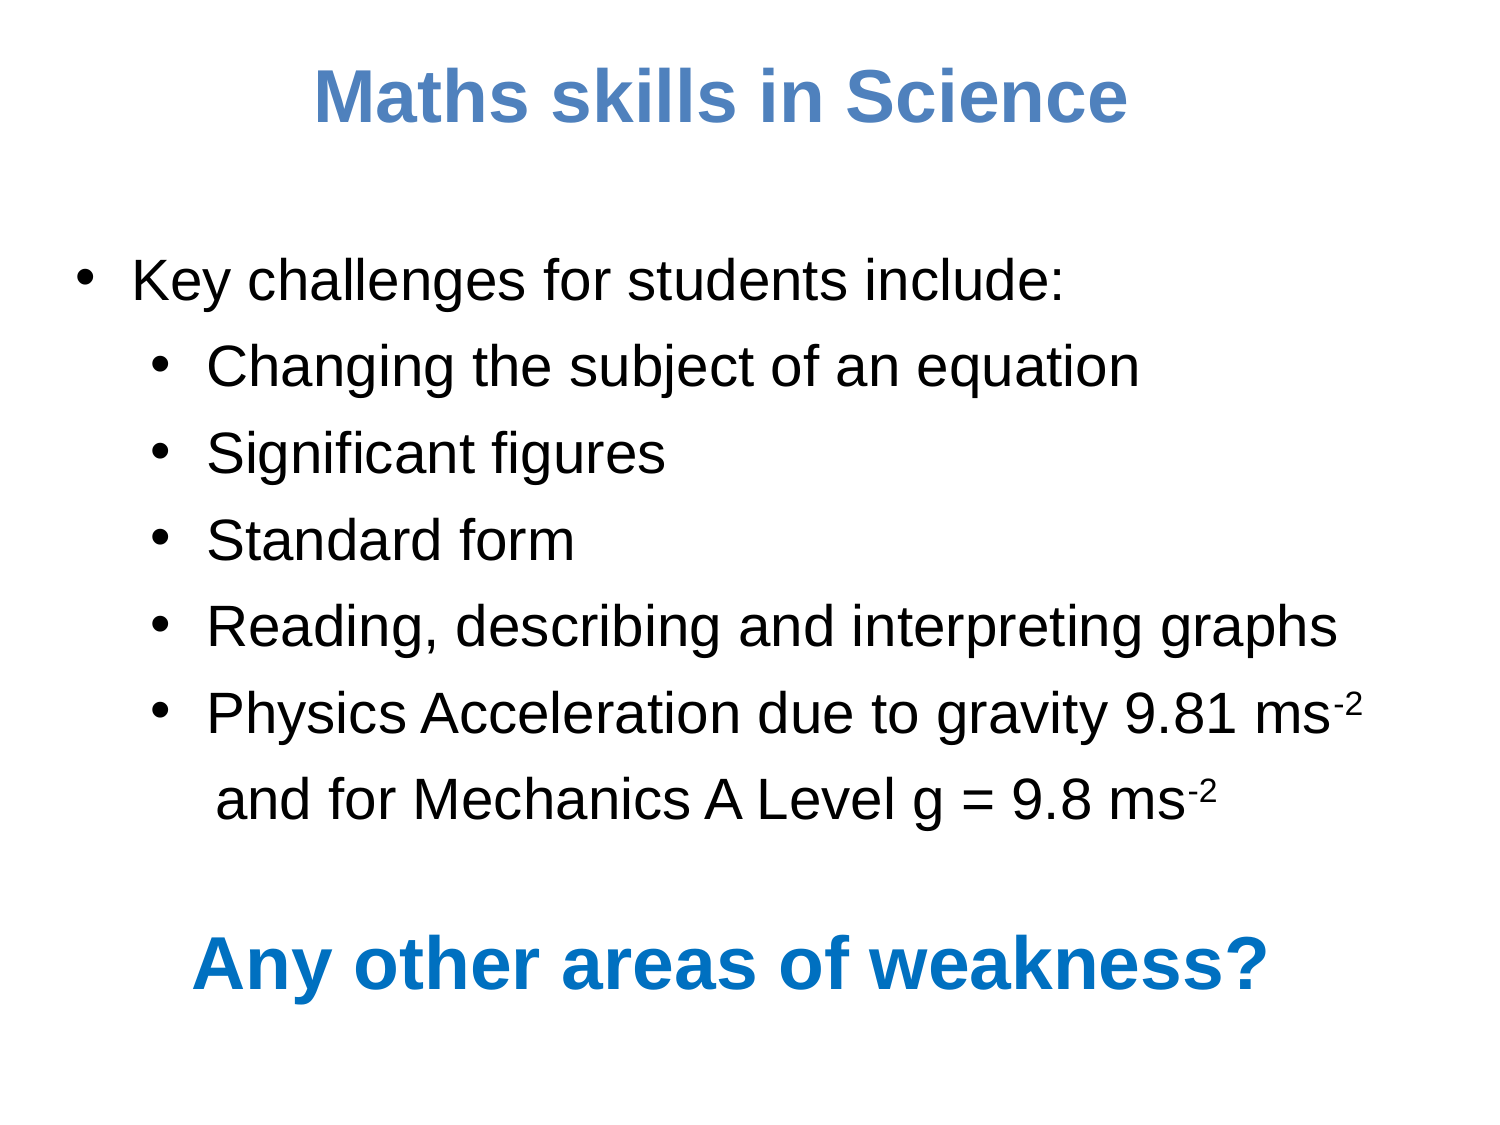

# Maths skills in Science

Key challenges for students include:
Changing the subject of an equation
Significant figures
Standard form
Reading, describing and interpreting graphs
Physics Acceleration due to gravity 9.81 ms-2
    and for Mechanics A Level g = 9.8 ms-2

  Any other areas of weakness?